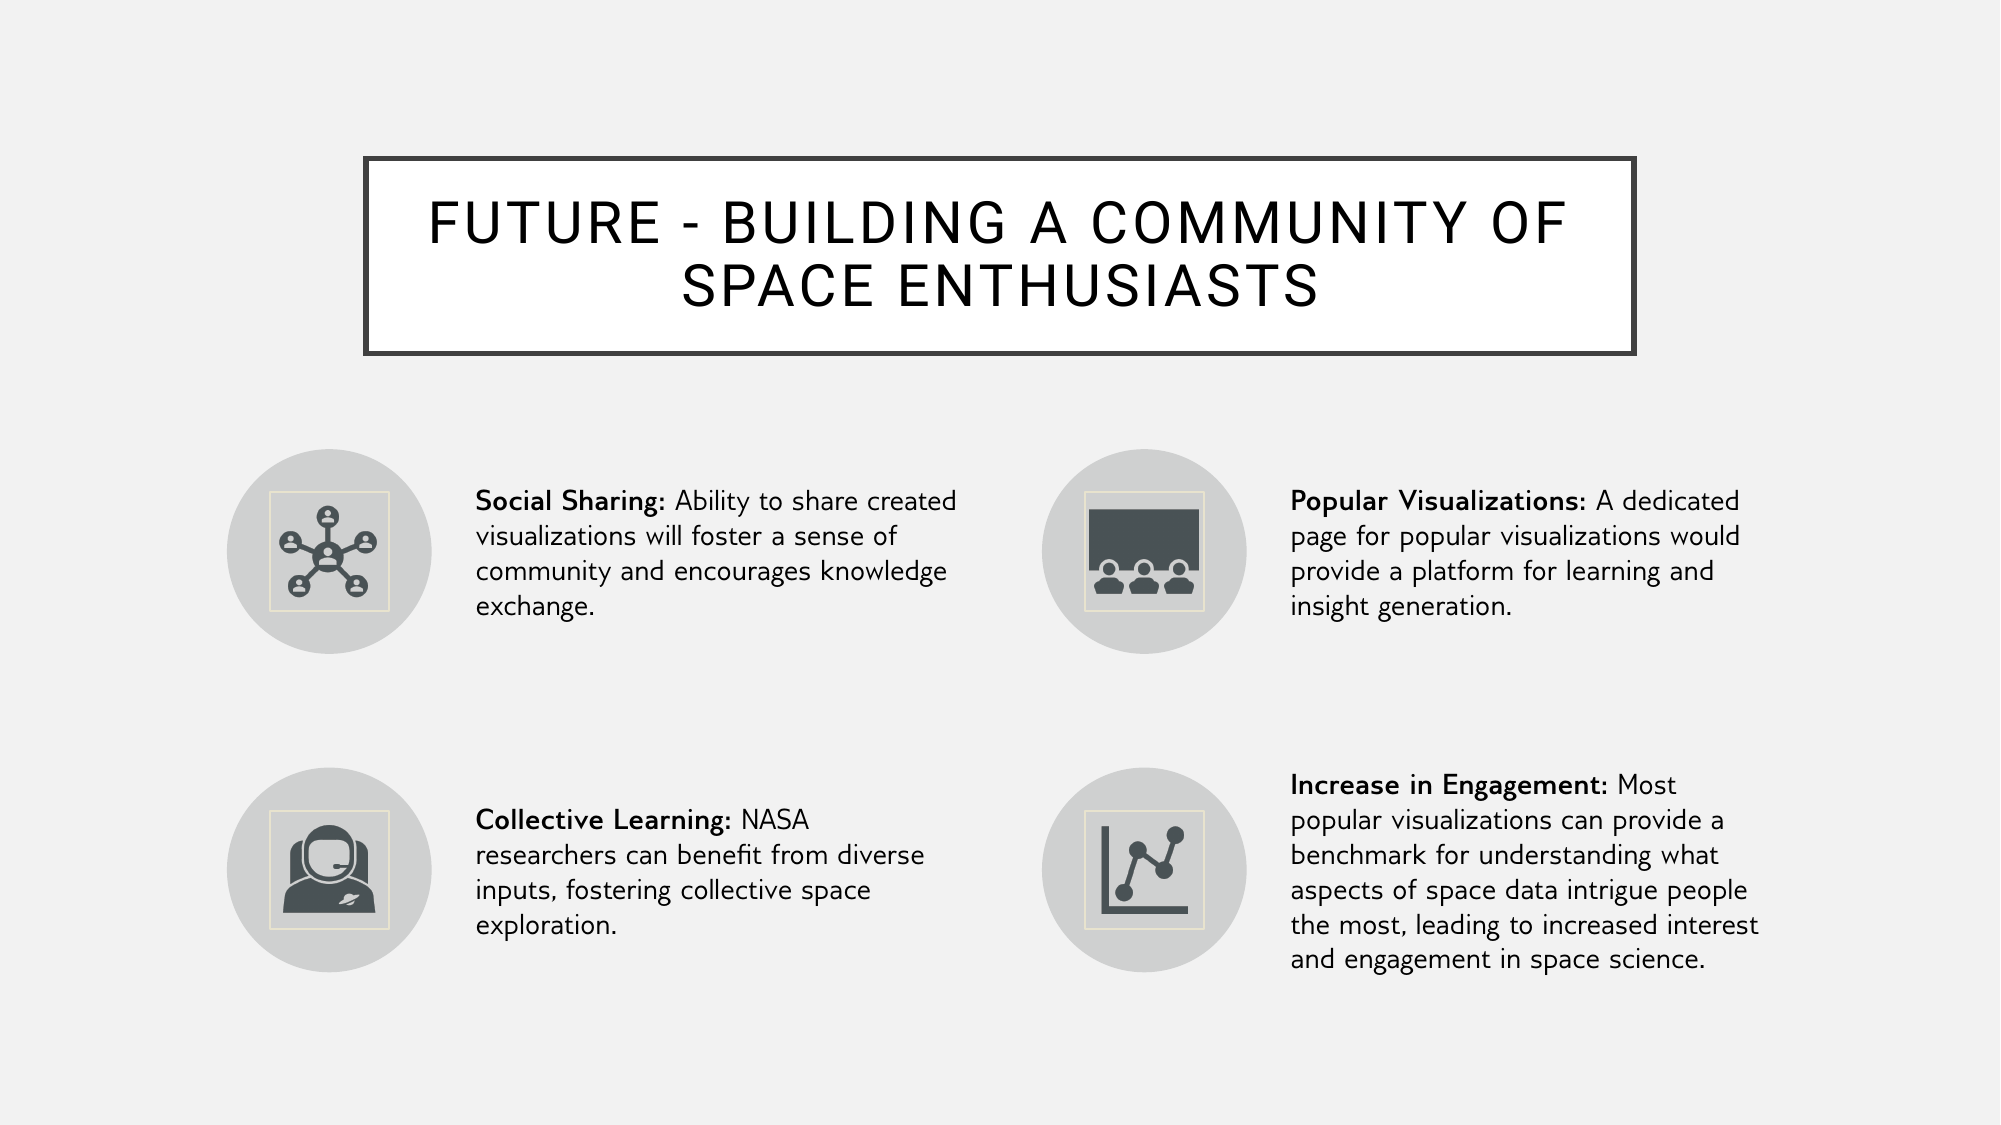

# Future - Building a Community of Space Enthusiasts
Social Sharing: Ability to share created visualizations will foster a sense of community and encourages knowledge exchange.
Popular Visualizations: A dedicated page for popular visualizations would provide a platform for learning and insight generation.
Collective Learning: NASA researchers can benefit from diverse inputs, fostering collective space exploration.
Increase in Engagement: Most popular visualizations can provide a benchmark for understanding what aspects of space data intrigue people the most, leading to increased interest and engagement in space science.